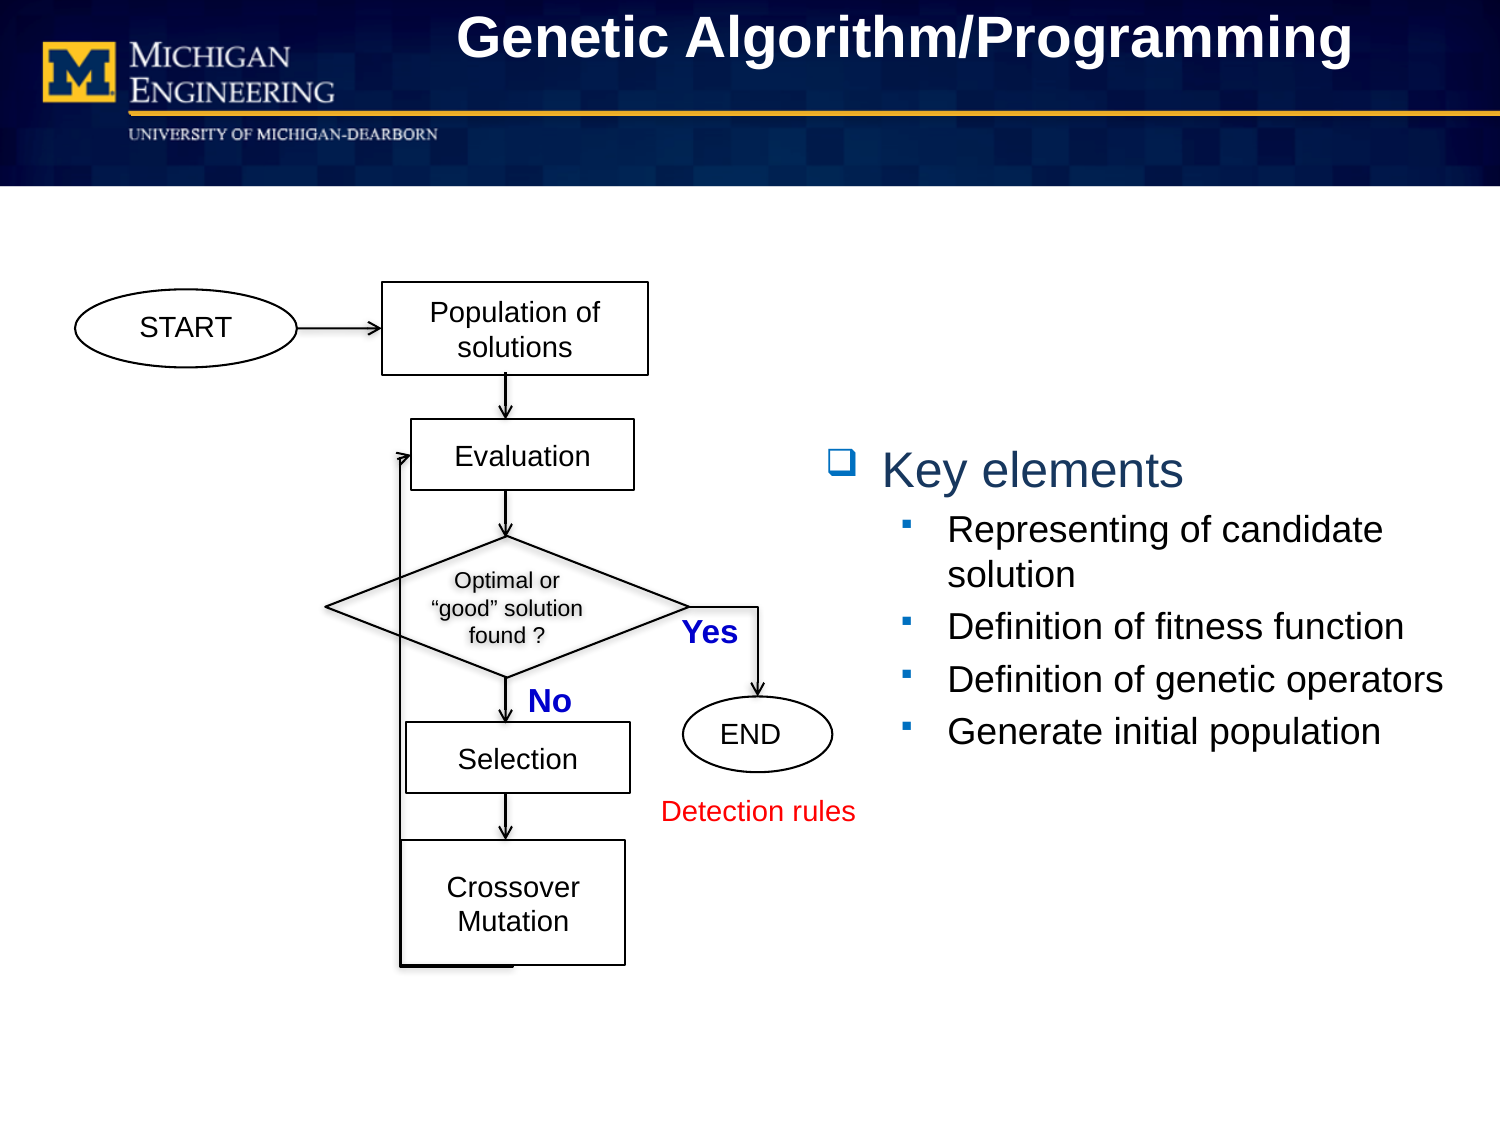

# Genetic Algorithm/Programming
Population of solutions
START

Key elements
Representing of candidate solution
Definition of fitness function
Definition of genetic operators
Generate initial population

Evaluation
Optimal or “good” solution found ?
Yes
No
END
Selection
Detection rules
Crossover
Mutation